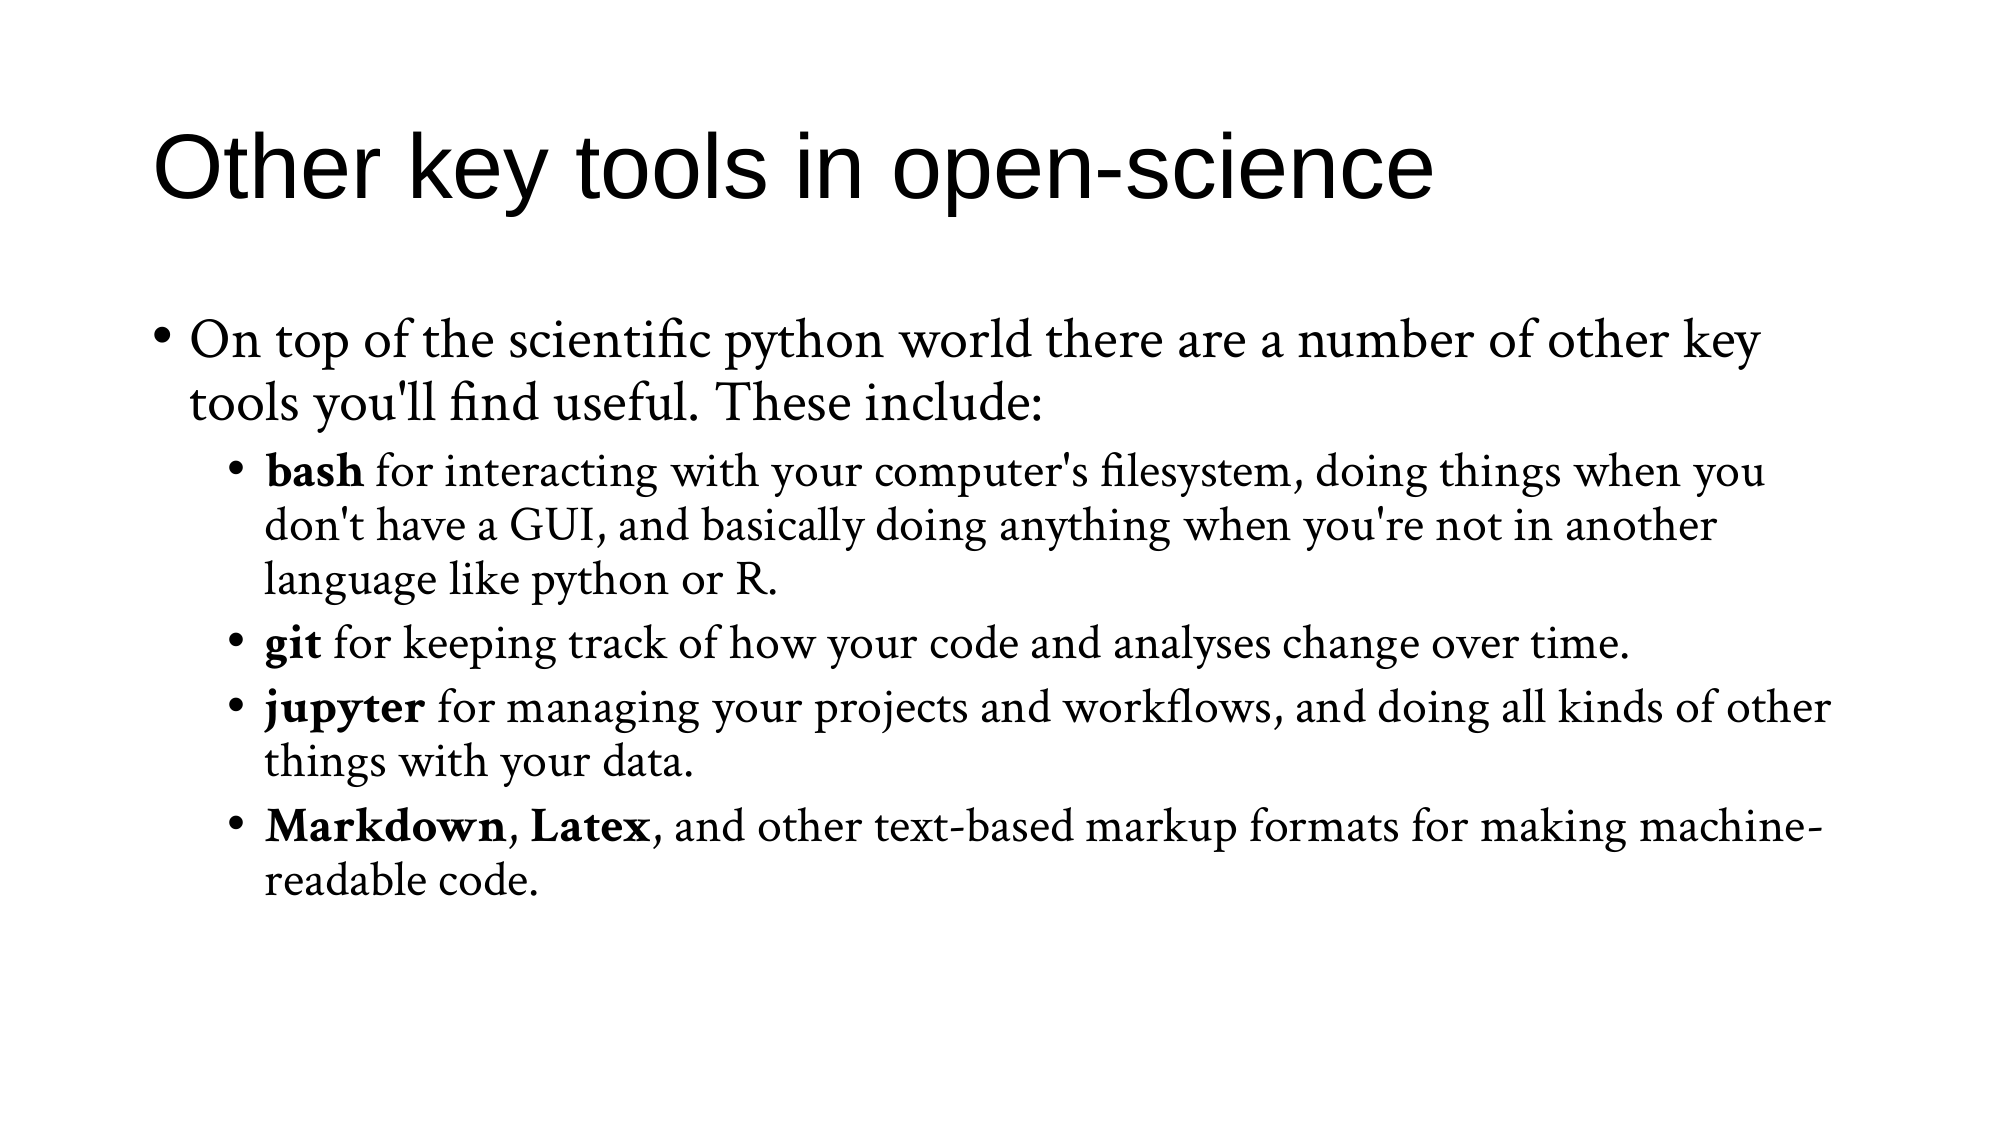

# Other key tools in open-science
On top of the scientific python world there are a number of other key tools you'll find useful. These include:
bash for interacting with your computer's filesystem, doing things when you don't have a GUI, and basically doing anything when you're not in another language like python or R.
git for keeping track of how your code and analyses change over time.
jupyter for managing your projects and workflows, and doing all kinds of other things with your data.
Markdown, Latex, and other text-based markup formats for making machine-readable code.